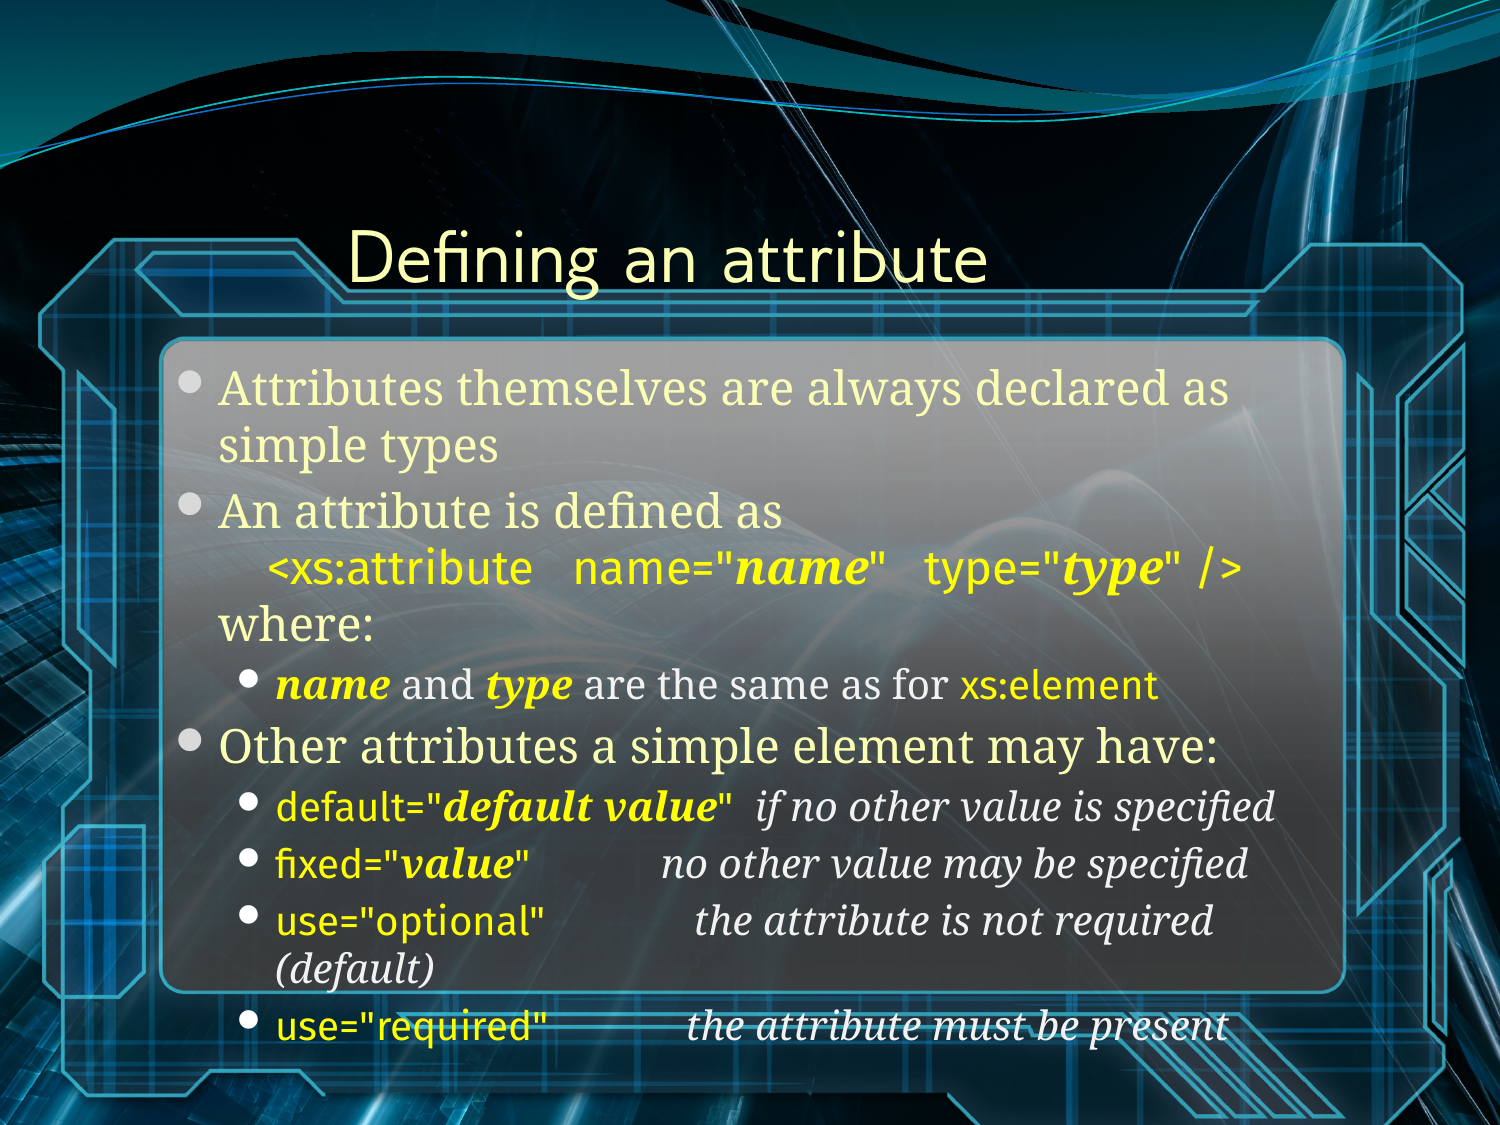

# Defining an attribute
Attributes themselves are always declared as simple types
An attribute is defined as
    <xs:attribute   name="name"   type="type" />
where:
name and type are the same as for xs:element
Other attributes a simple element may have:
default="default value"  if no other value is specified
fixed="value"		  no other value may be specified
use="optional"              the attribute is not required (default)
use="required"             the attribute must be present